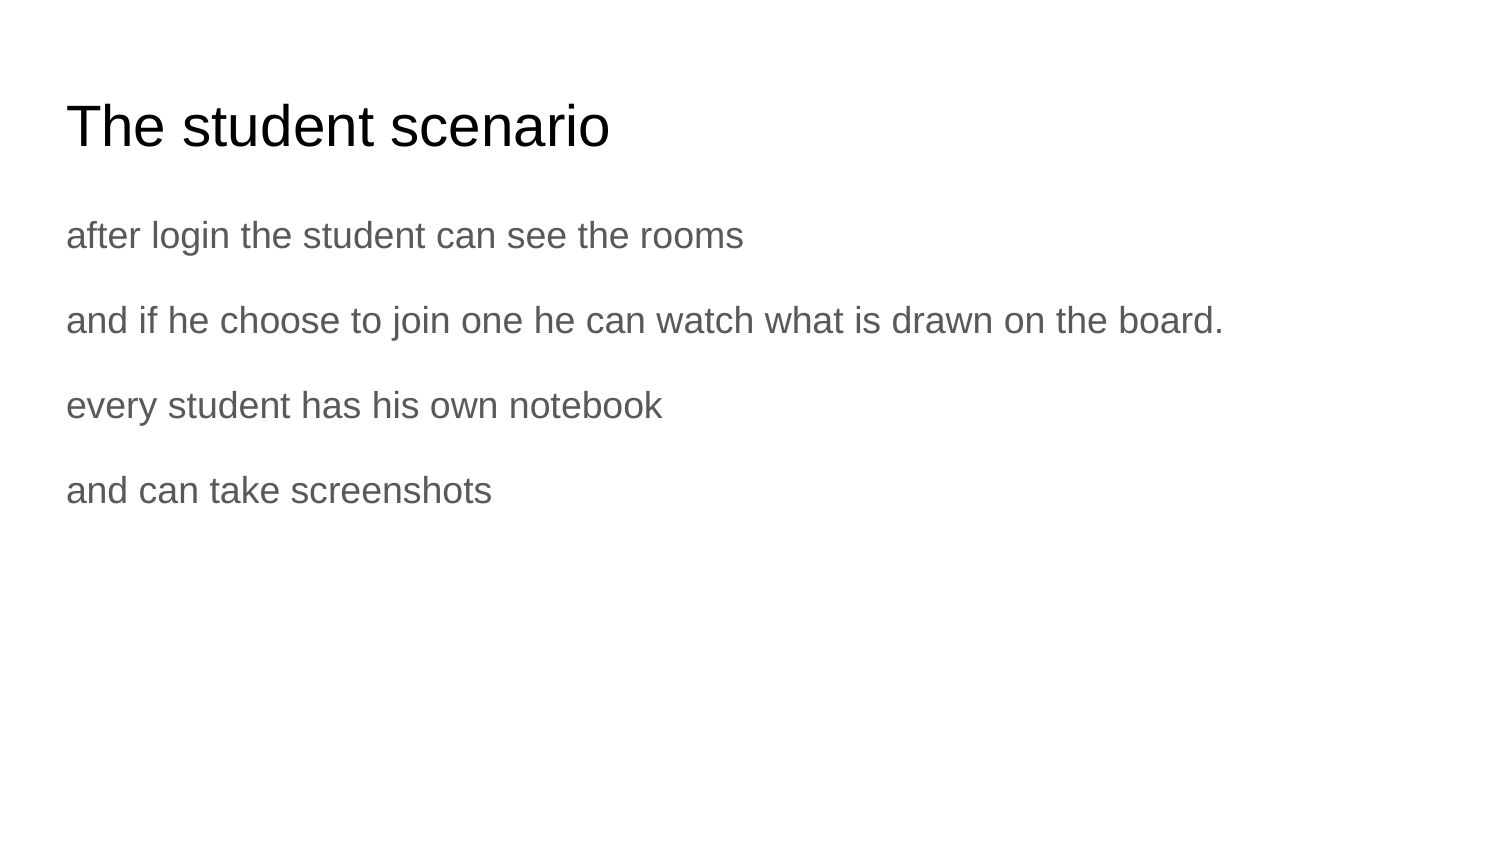

# The student scenario
after login the student can see the rooms
and if he choose to join one he can watch what is drawn on the board.
every student has his own notebook
and can take screenshots